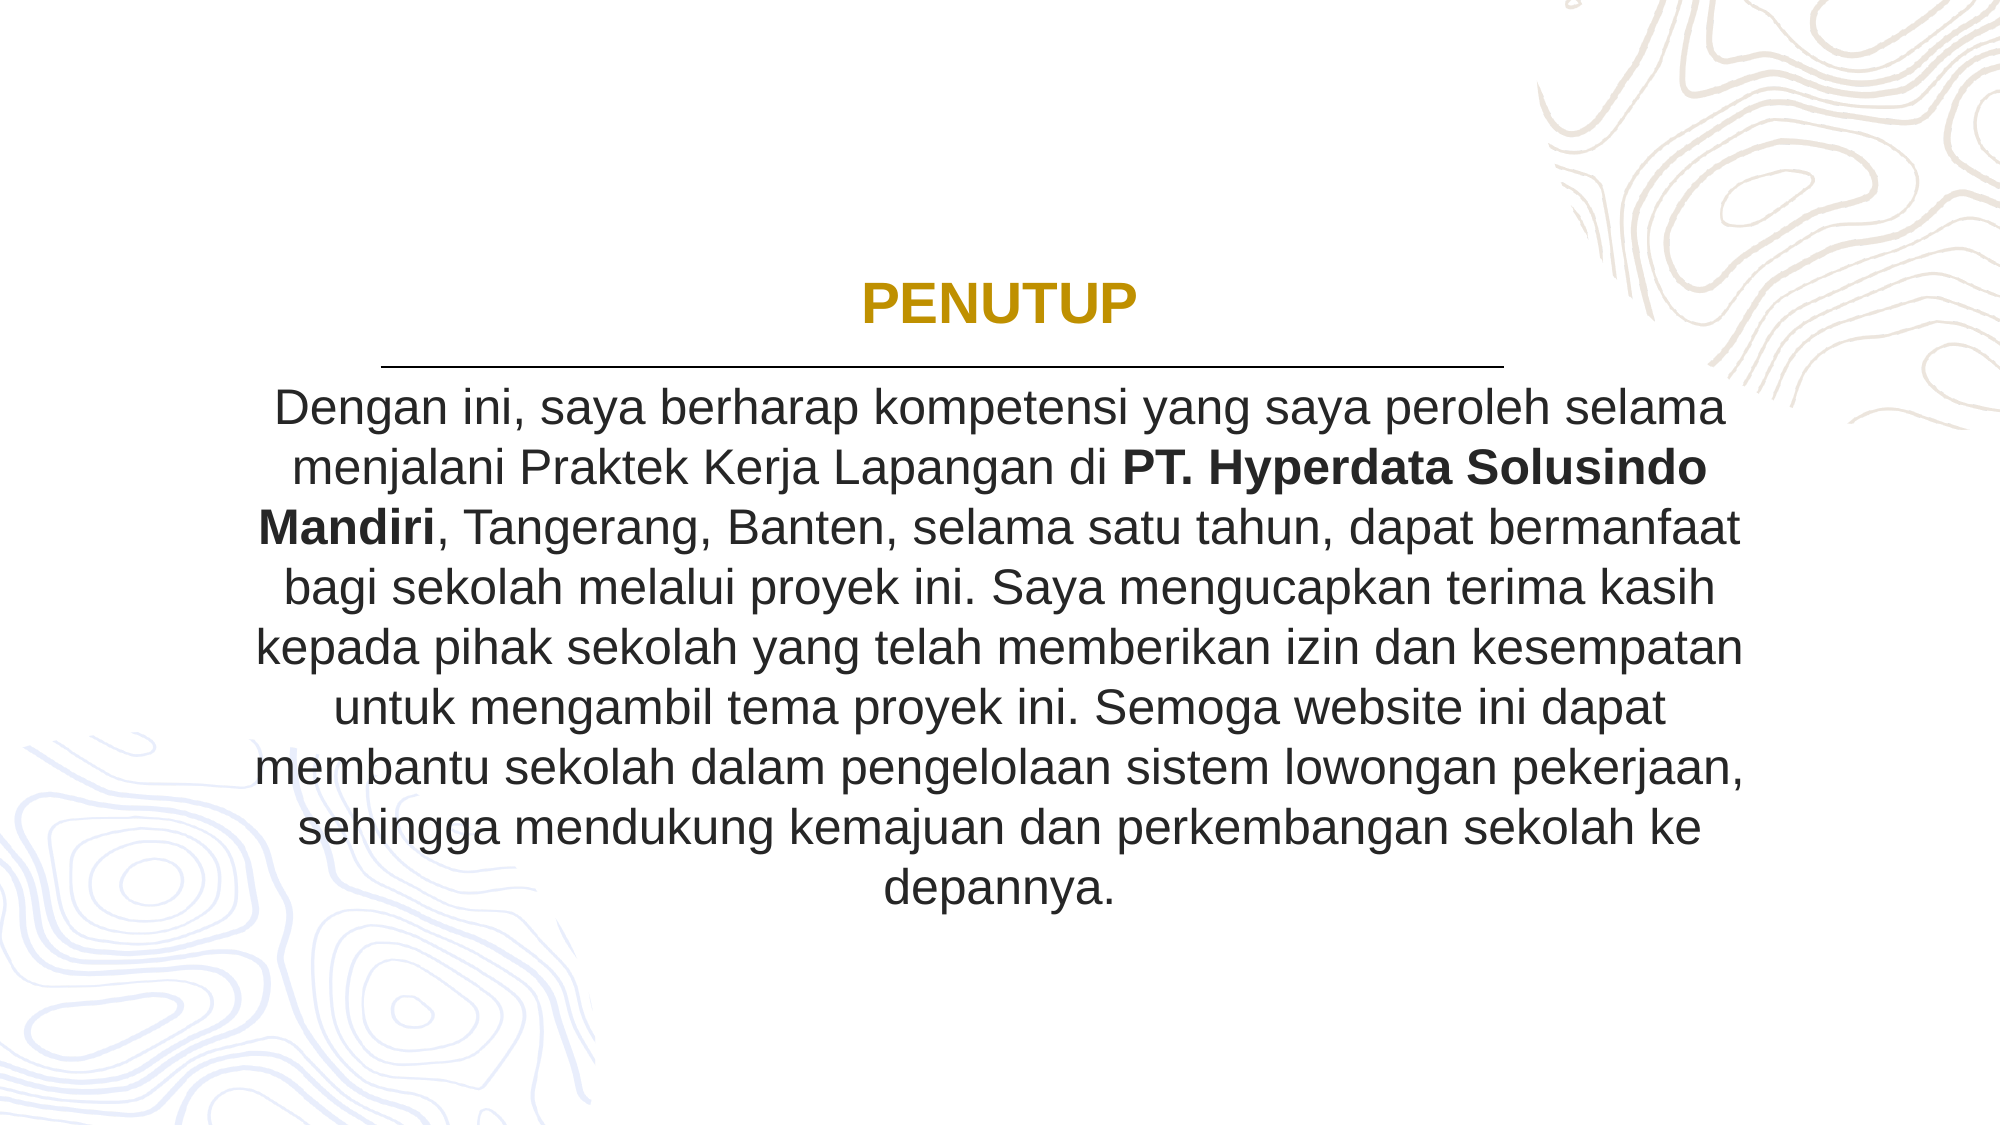

PENUTUP
Dengan ini, saya berharap kompetensi yang saya peroleh selama menjalani Praktek Kerja Lapangan di PT. Hyperdata Solusindo Mandiri, Tangerang, Banten, selama satu tahun, dapat bermanfaat bagi sekolah melalui proyek ini. Saya mengucapkan terima kasih kepada pihak sekolah yang telah memberikan izin dan kesempatan untuk mengambil tema proyek ini. Semoga website ini dapat membantu sekolah dalam pengelolaan sistem lowongan pekerjaan, sehingga mendukung kemajuan dan perkembangan sekolah ke depannya.